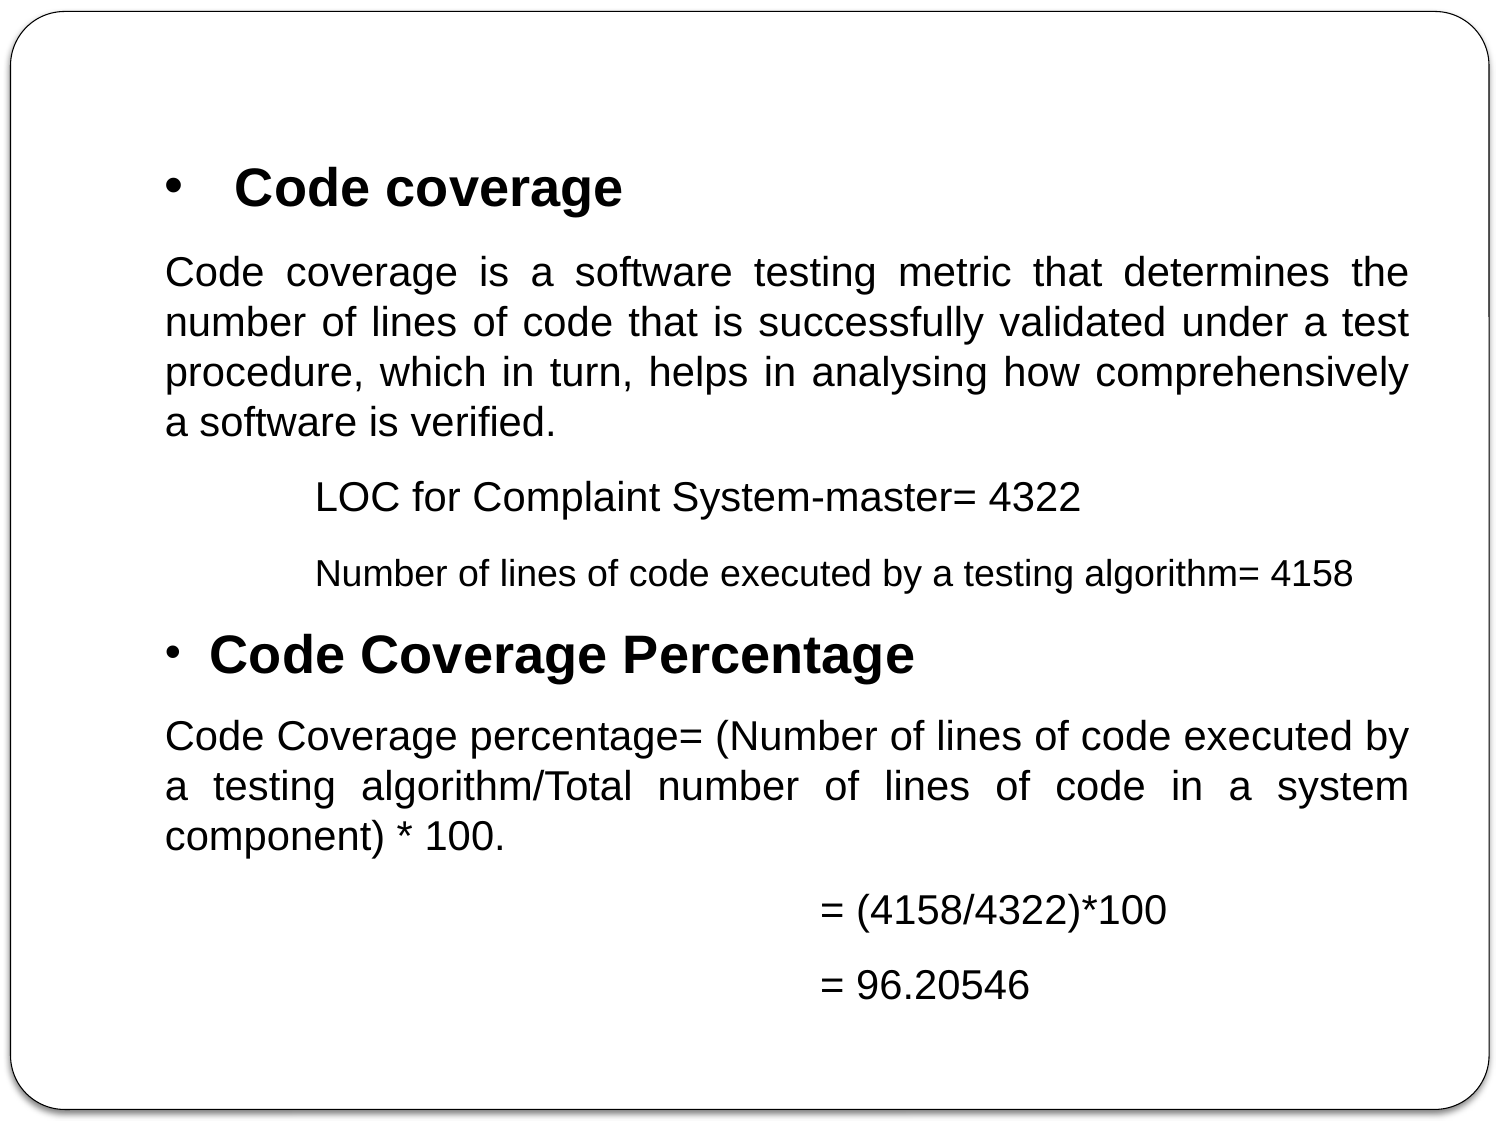

# Code coverage
Code coverage is a software testing metric that determines the number of lines of code that is successfully validated under a test procedure, which in turn, helps in analysing how comprehensively a software is verified.
	LOC for Complaint System-master= 4322
	Number of lines of code executed by a testing algorithm= 4158
Code Coverage Percentage
Code Coverage percentage= (Number of lines of code executed by a testing algorithm/Total number of lines of code in a system component) * 100.
                                                         = (4158/4322)*100
                                                         = 96.20546